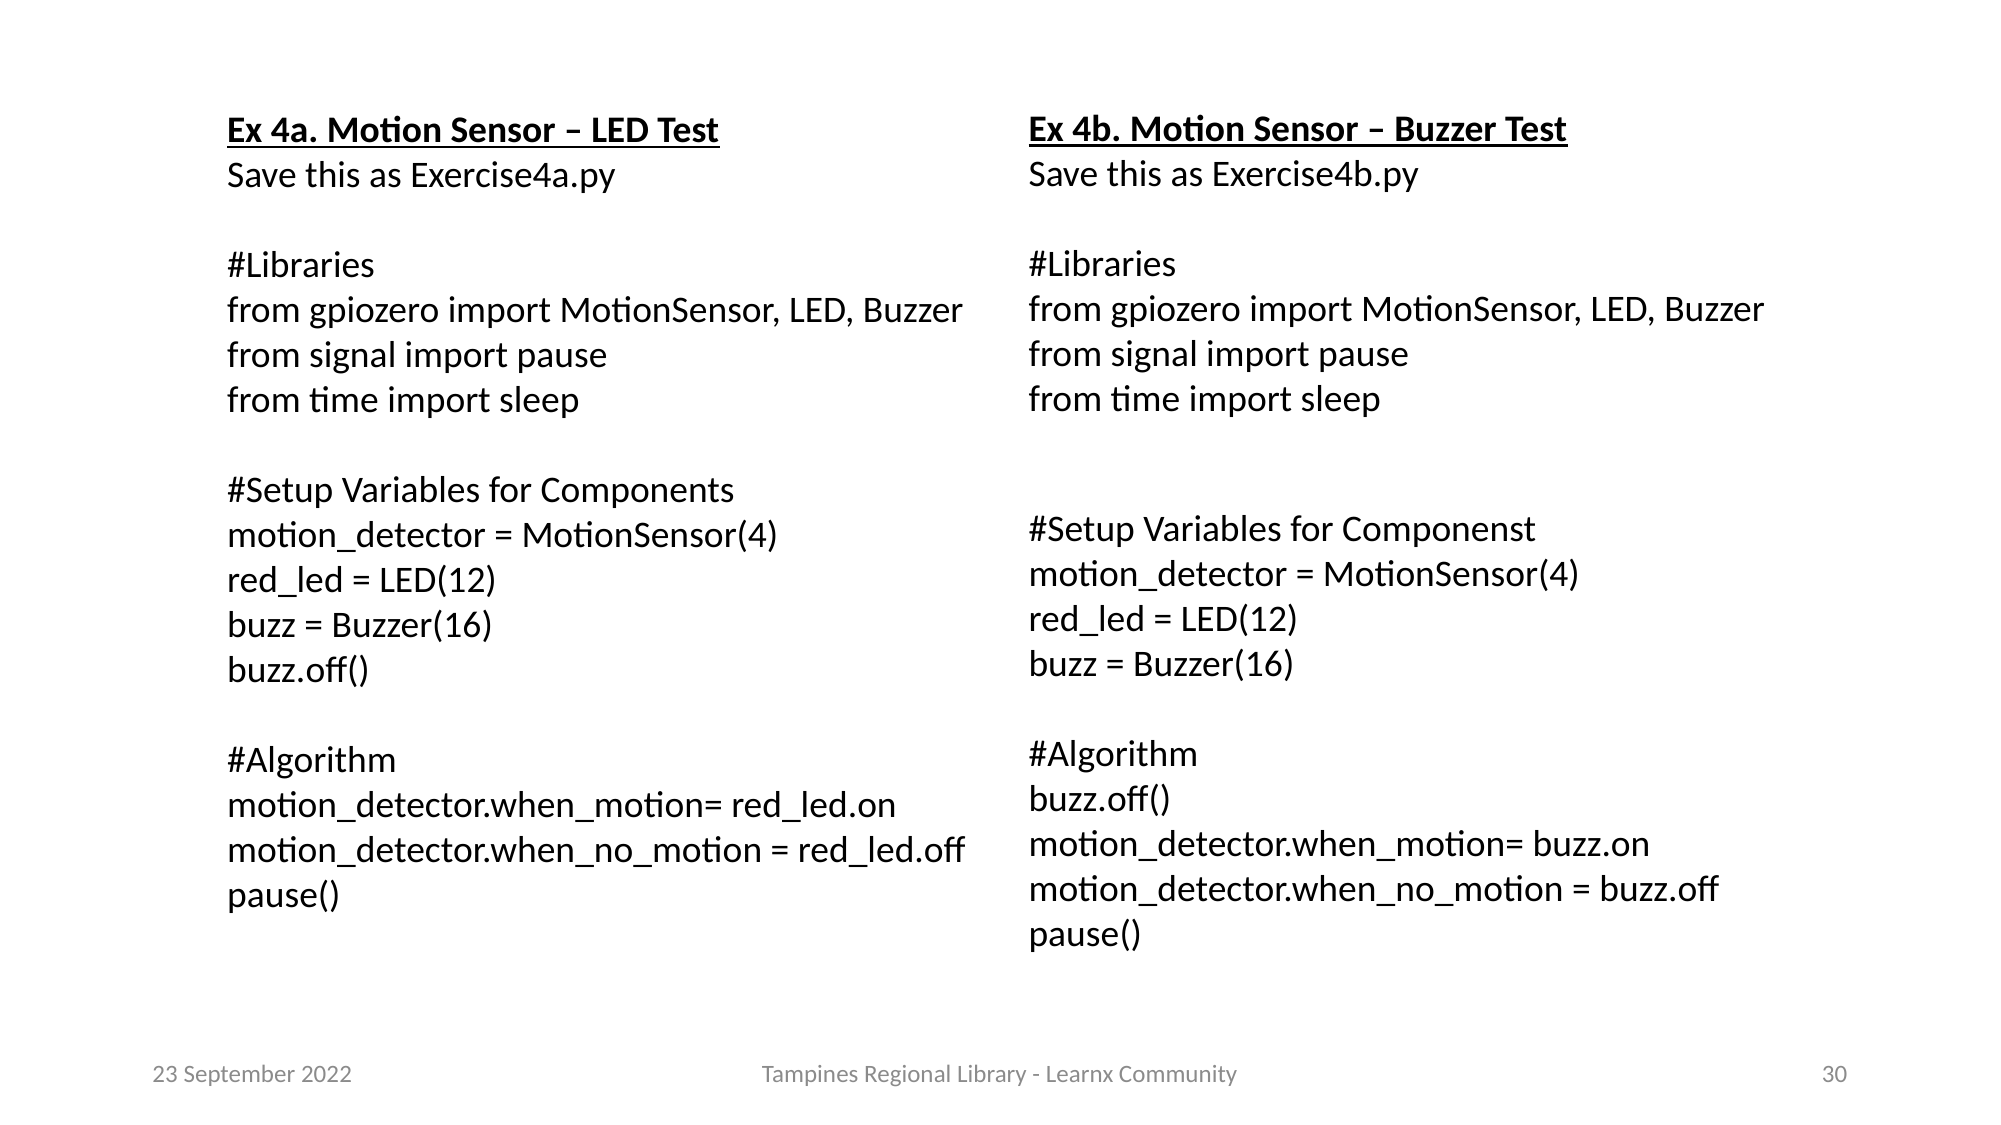

Ex 4b. Motion Sensor – Buzzer Test
Save this as Exercise4b.py

#Libraries
from gpiozero import MotionSensor, LED, Buzzer
from signal import pause
from time import sleep

#Setup Variables for Componenst
motion_detector = MotionSensor(4)
red_led = LED(12)
buzz = Buzzer(16)

#Algorithm
buzz.off()
motion_detector.when_motion= buzz.on
motion_detector.when_no_motion = buzz.off
pause()
Ex 4a. Motion Sensor – LED Test
Save this as Exercise4a.py

#Libraries
from gpiozero import MotionSensor, LED, Buzzer
from signal import pause
from time import sleep

#Setup Variables for Components
motion_detector = MotionSensor(4)
red_led = LED(12)
buzz = Buzzer(16)
buzz.off()

#Algorithm
motion_detector.when_motion= red_led.on
motion_detector.when_no_motion = red_led.off
pause()
23 September 2022
Tampines Regional Library - Learnx Community
30